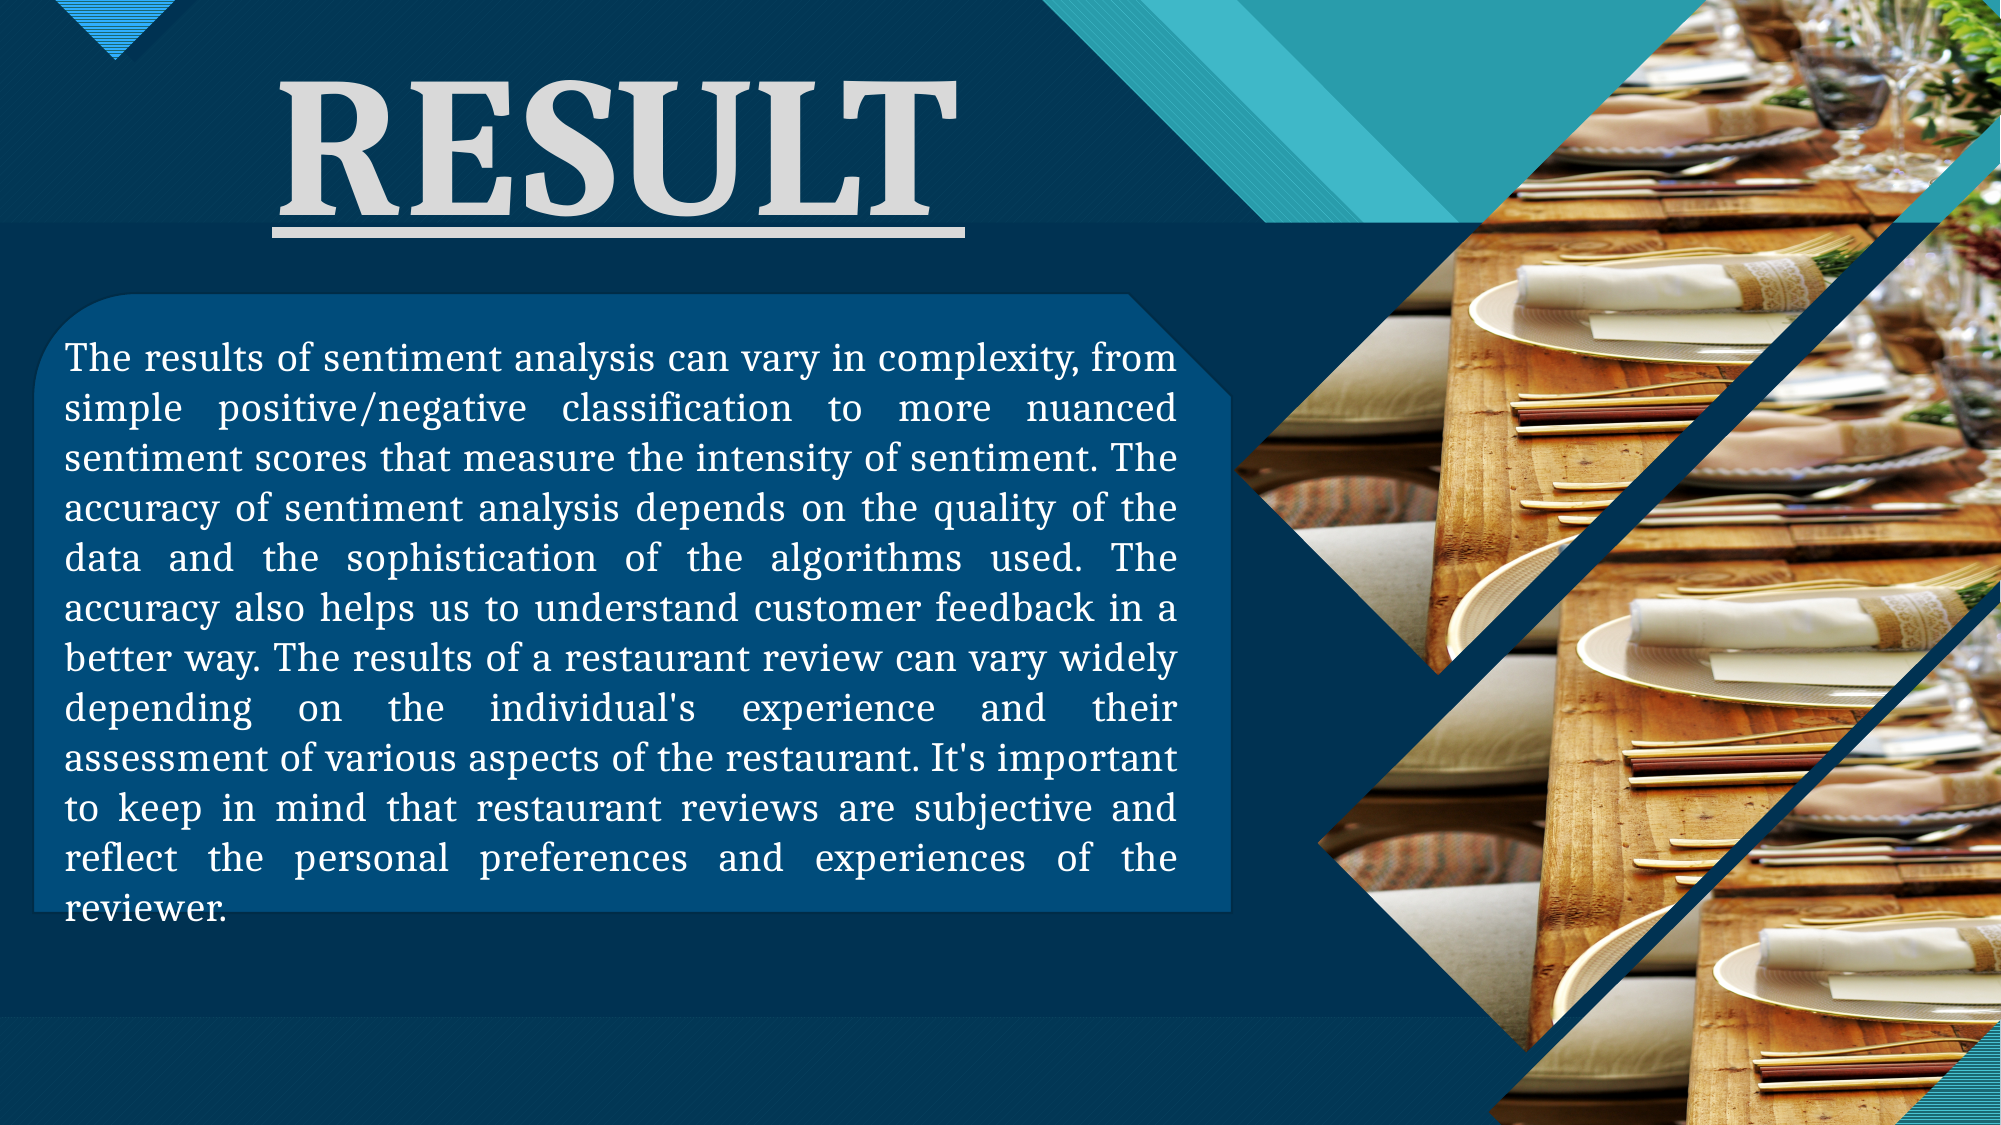

# RESULT

The results of sentiment analysis can vary in complexity, from simple positive/negative classification to more nuanced sentiment scores that measure the intensity of sentiment. The accuracy of sentiment analysis depends on the quality of the data and the sophistication of the algorithms used. The accuracy also helps us to understand customer feedback in a better way. The results of a restaurant review can vary widely depending on the individual's experience and their assessment of various aspects of the restaurant. It's important to keep in mind that restaurant reviews are subjective and reflect the personal preferences and experiences of the reviewer.
11